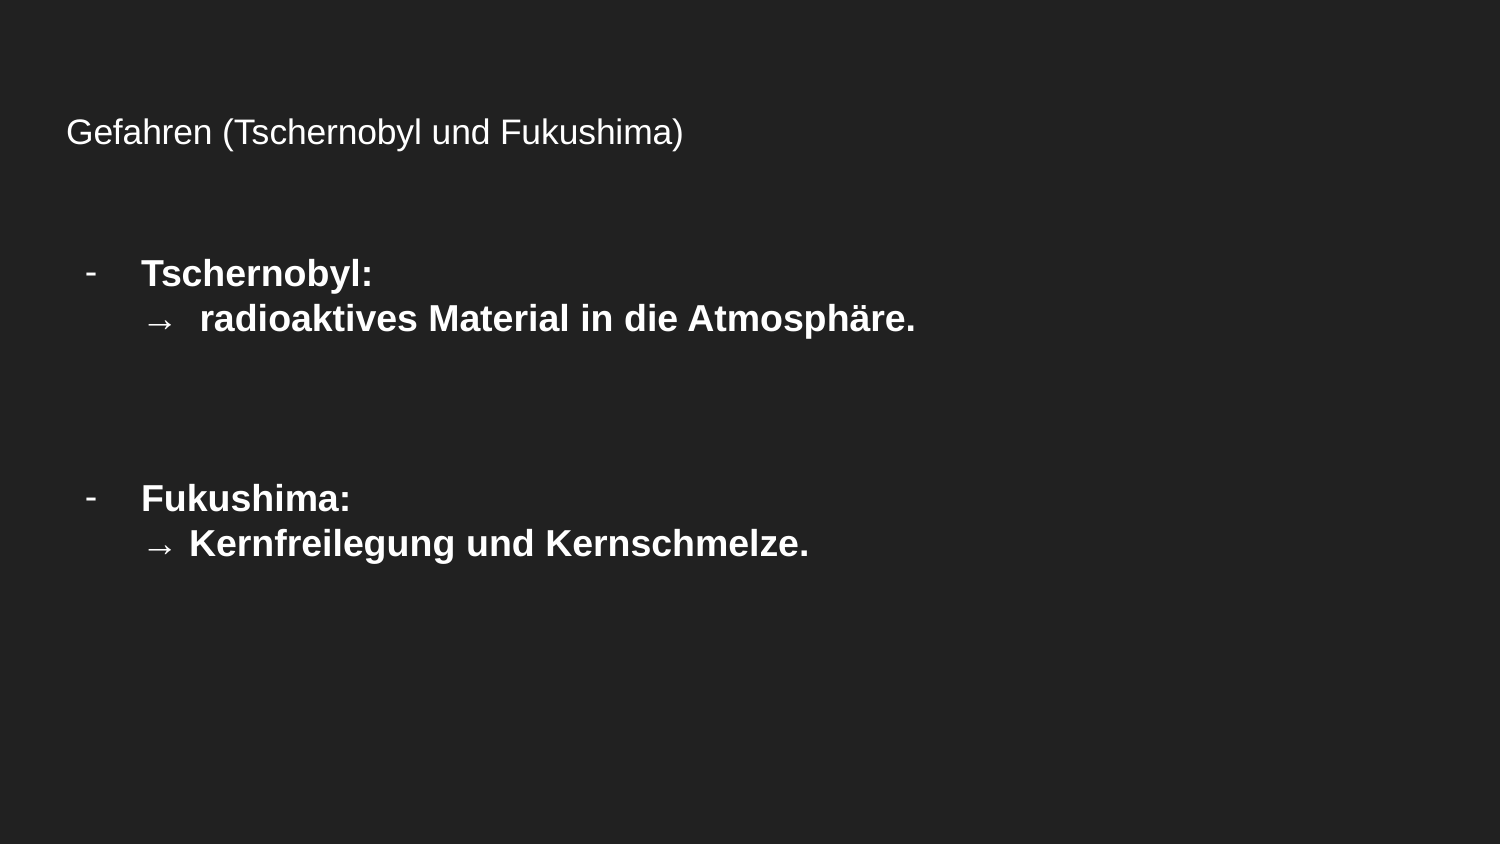

# Gefahren (Tschernobyl und Fukushima)

Tschernobyl:
→  radioaktives Material in die Atmosphäre.

Fukushima:
→ Kernfreilegung und Kernschmelze.